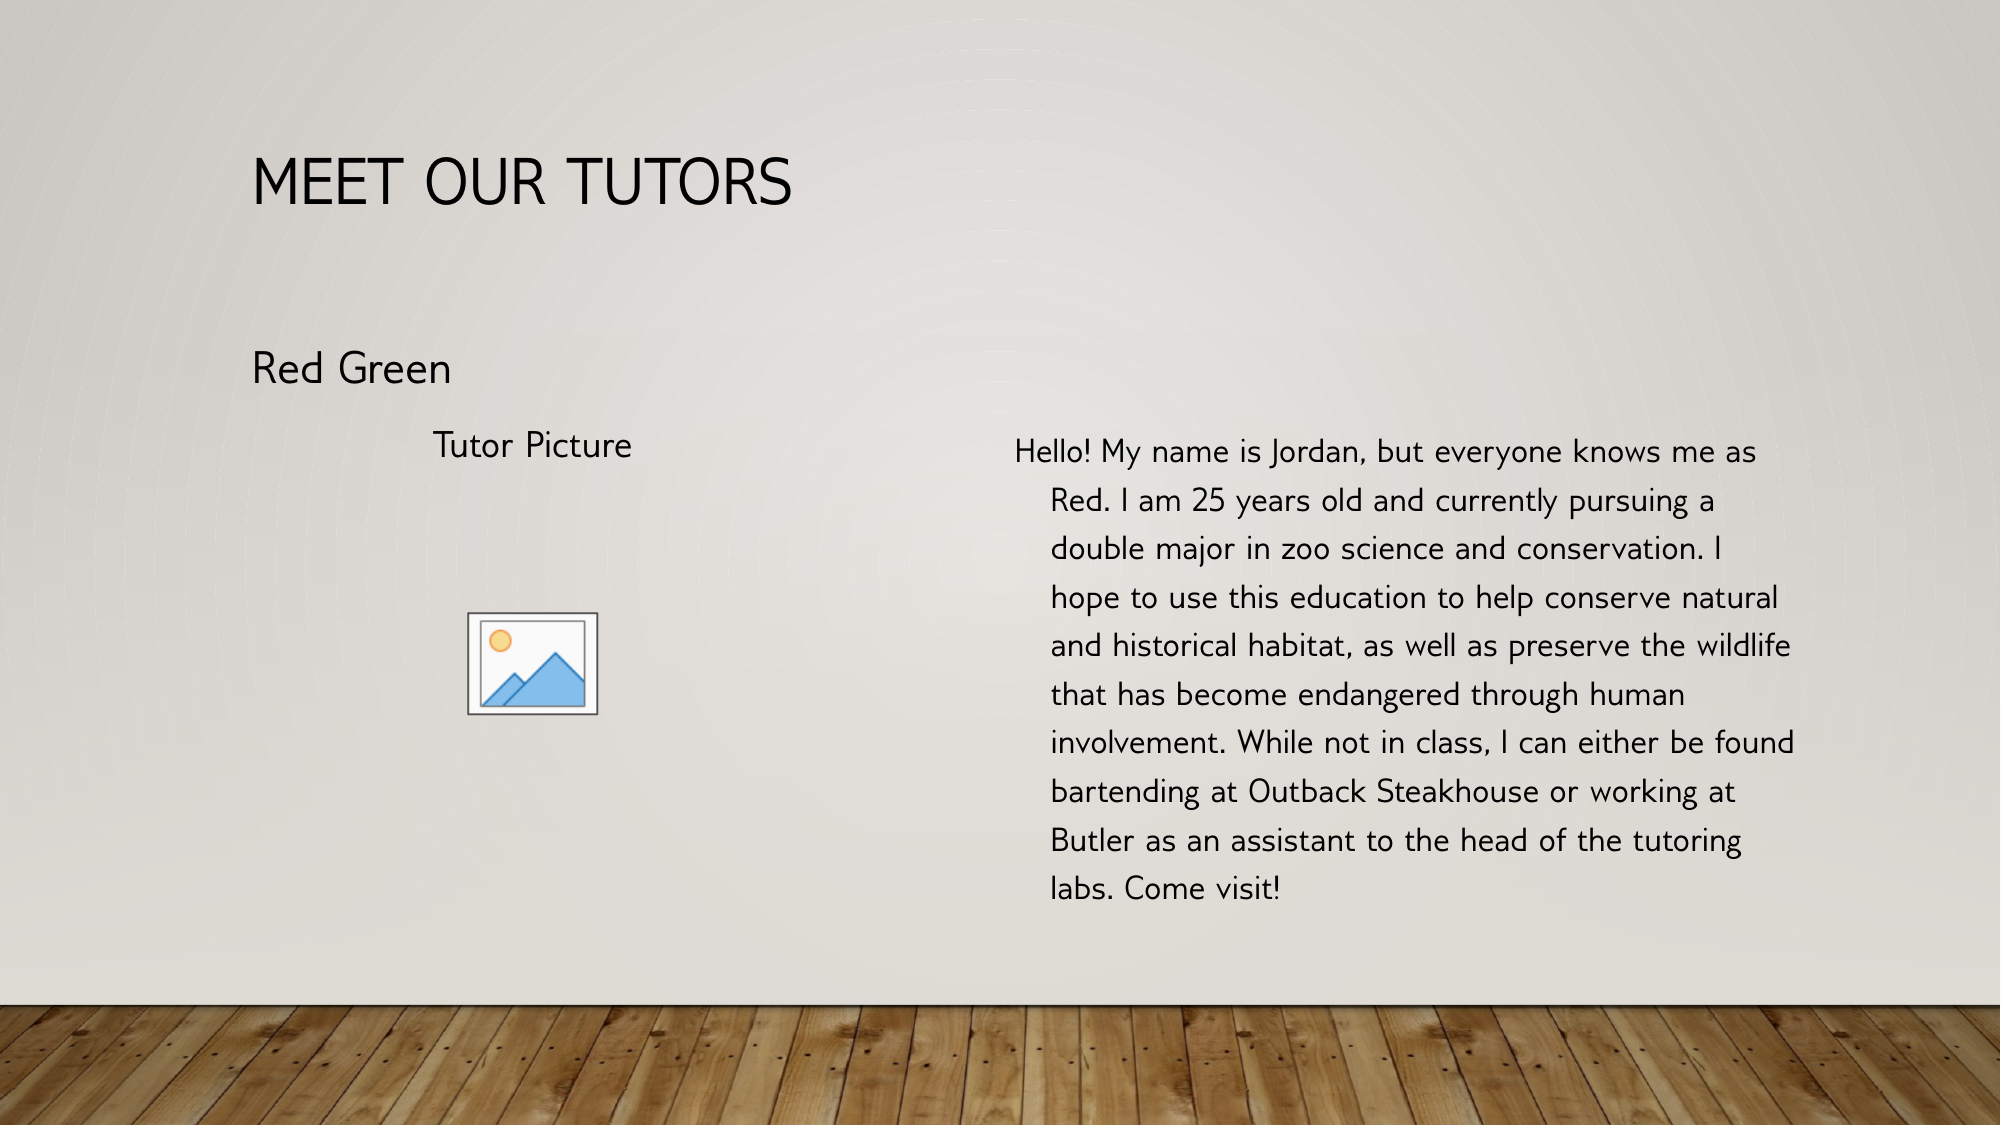

Red Green

Hello! My name is Jordan, but everyone knows me as Red. I am 25 years old and currently pursuing a double major in zoo science and conservation. I hope to use this education to help conserve natural and historical habitat, as well as preserve the wildlife that has become endangered through human involvement. While not in class, I can either be found bartending at Outback Steakhouse or working at Butler as an assistant to the head of the tutoring labs. Come visit!